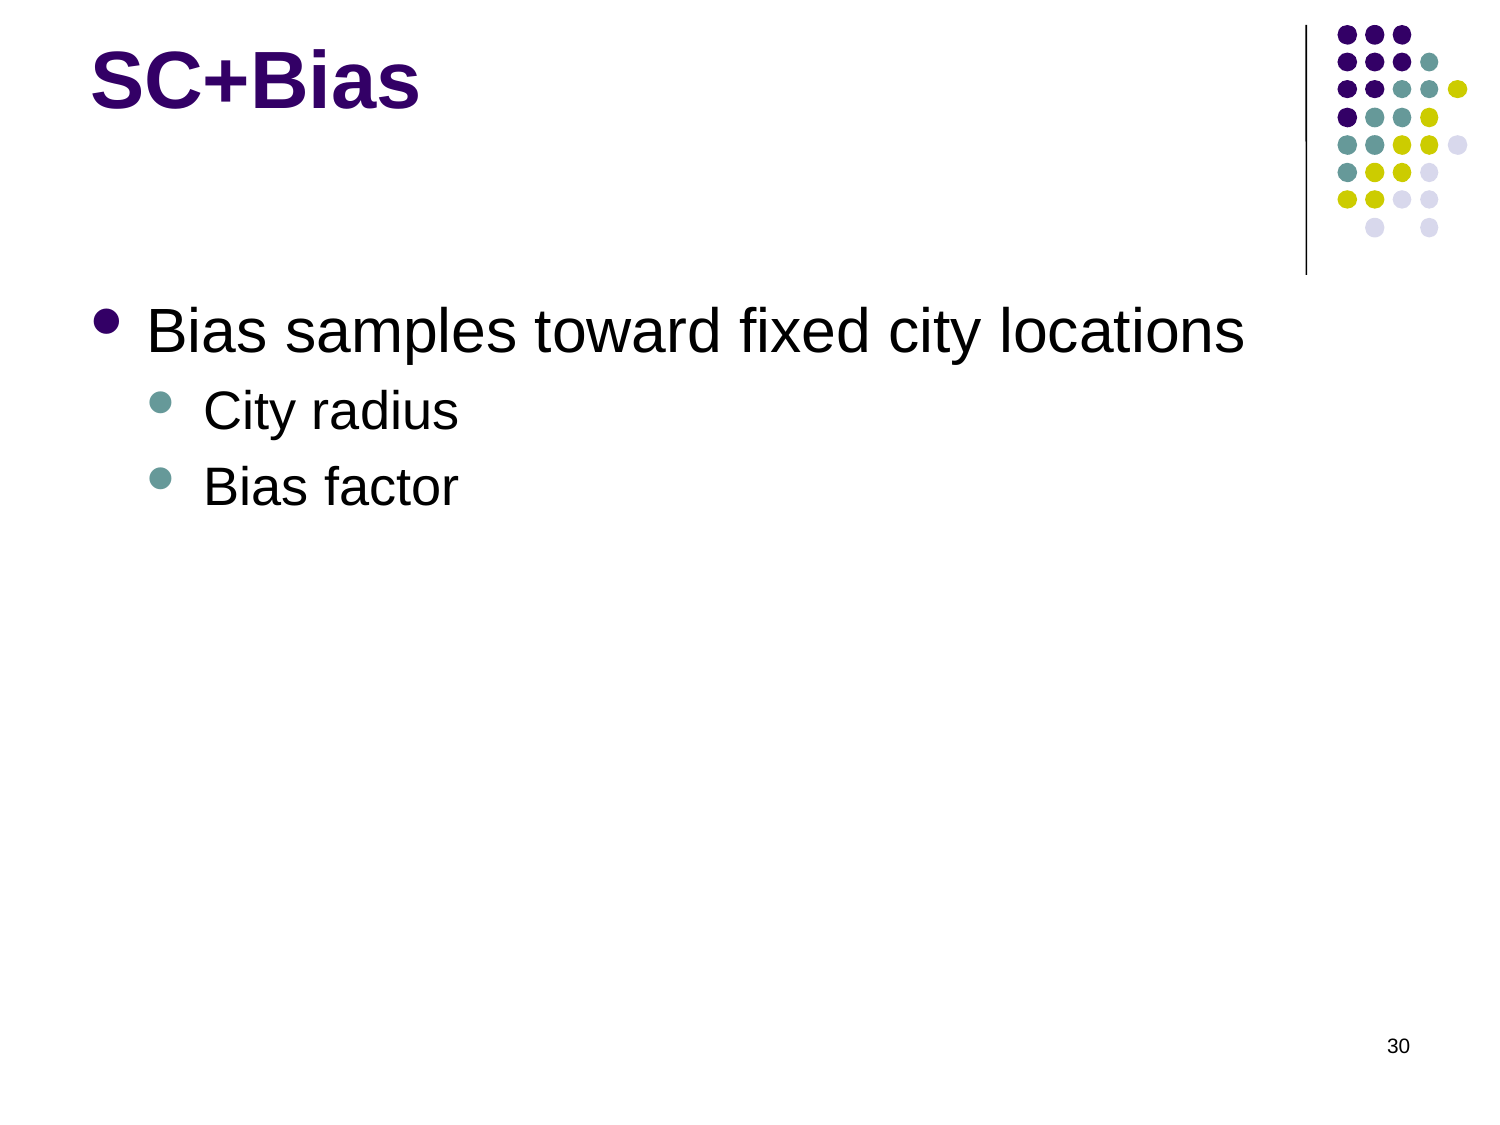

# SC+Bias
Bias samples toward fixed city locations
City radius
Bias factor
30